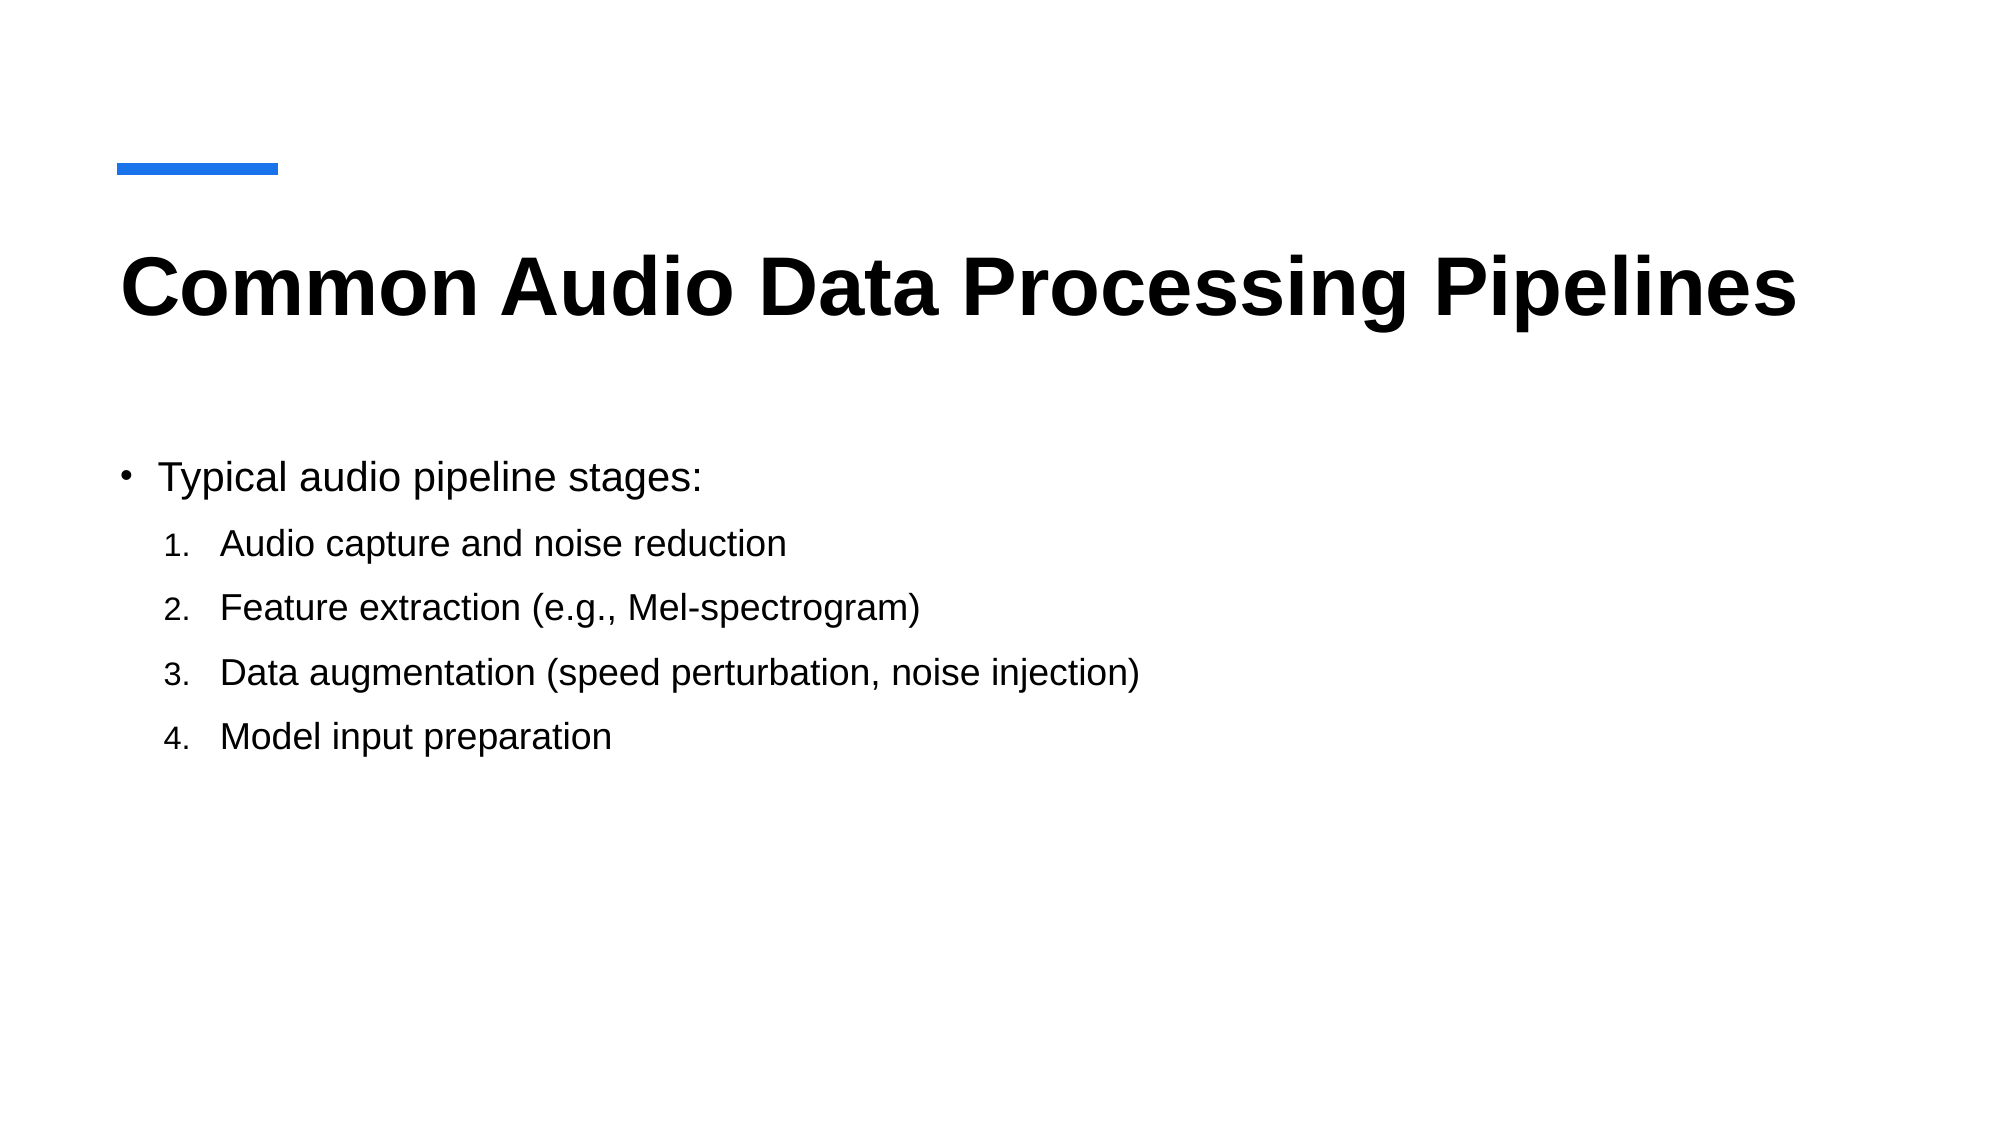

# Common Audio Data Processing Pipelines
Typical audio pipeline stages:
Audio capture and noise reduction
Feature extraction (e.g., Mel-spectrogram)
Data augmentation (speed perturbation, noise injection)
Model input preparation